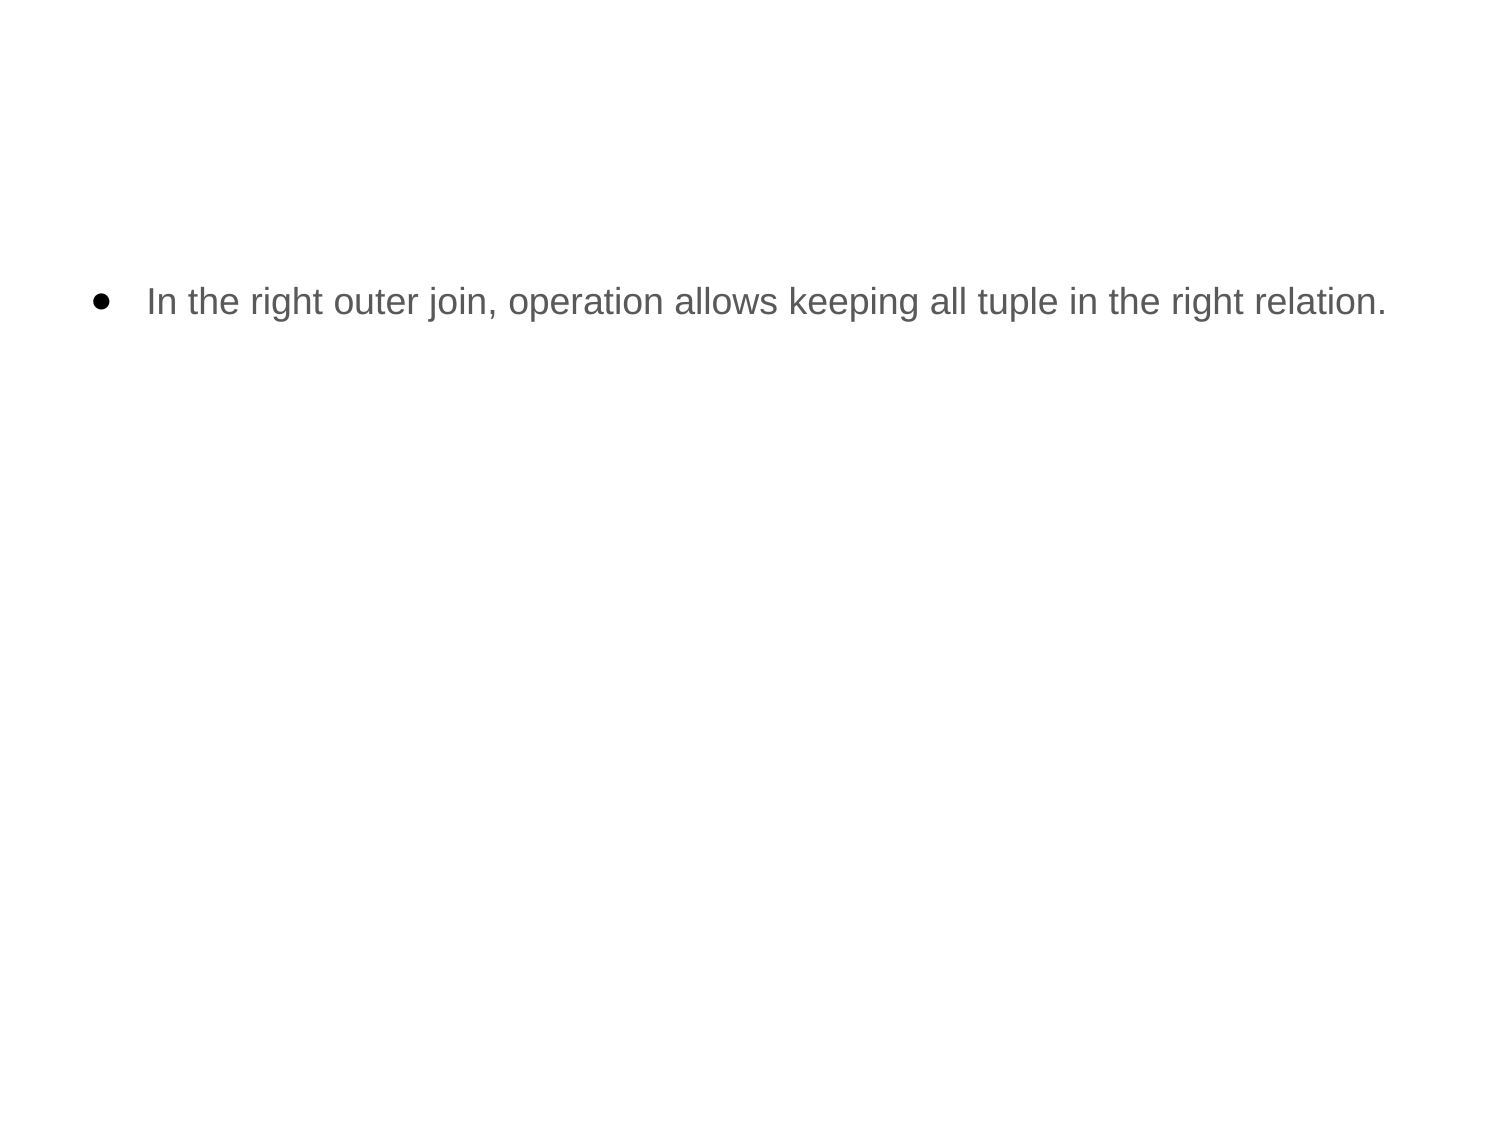

#
In the right outer join, operation allows keeping all tuple in the right relation.